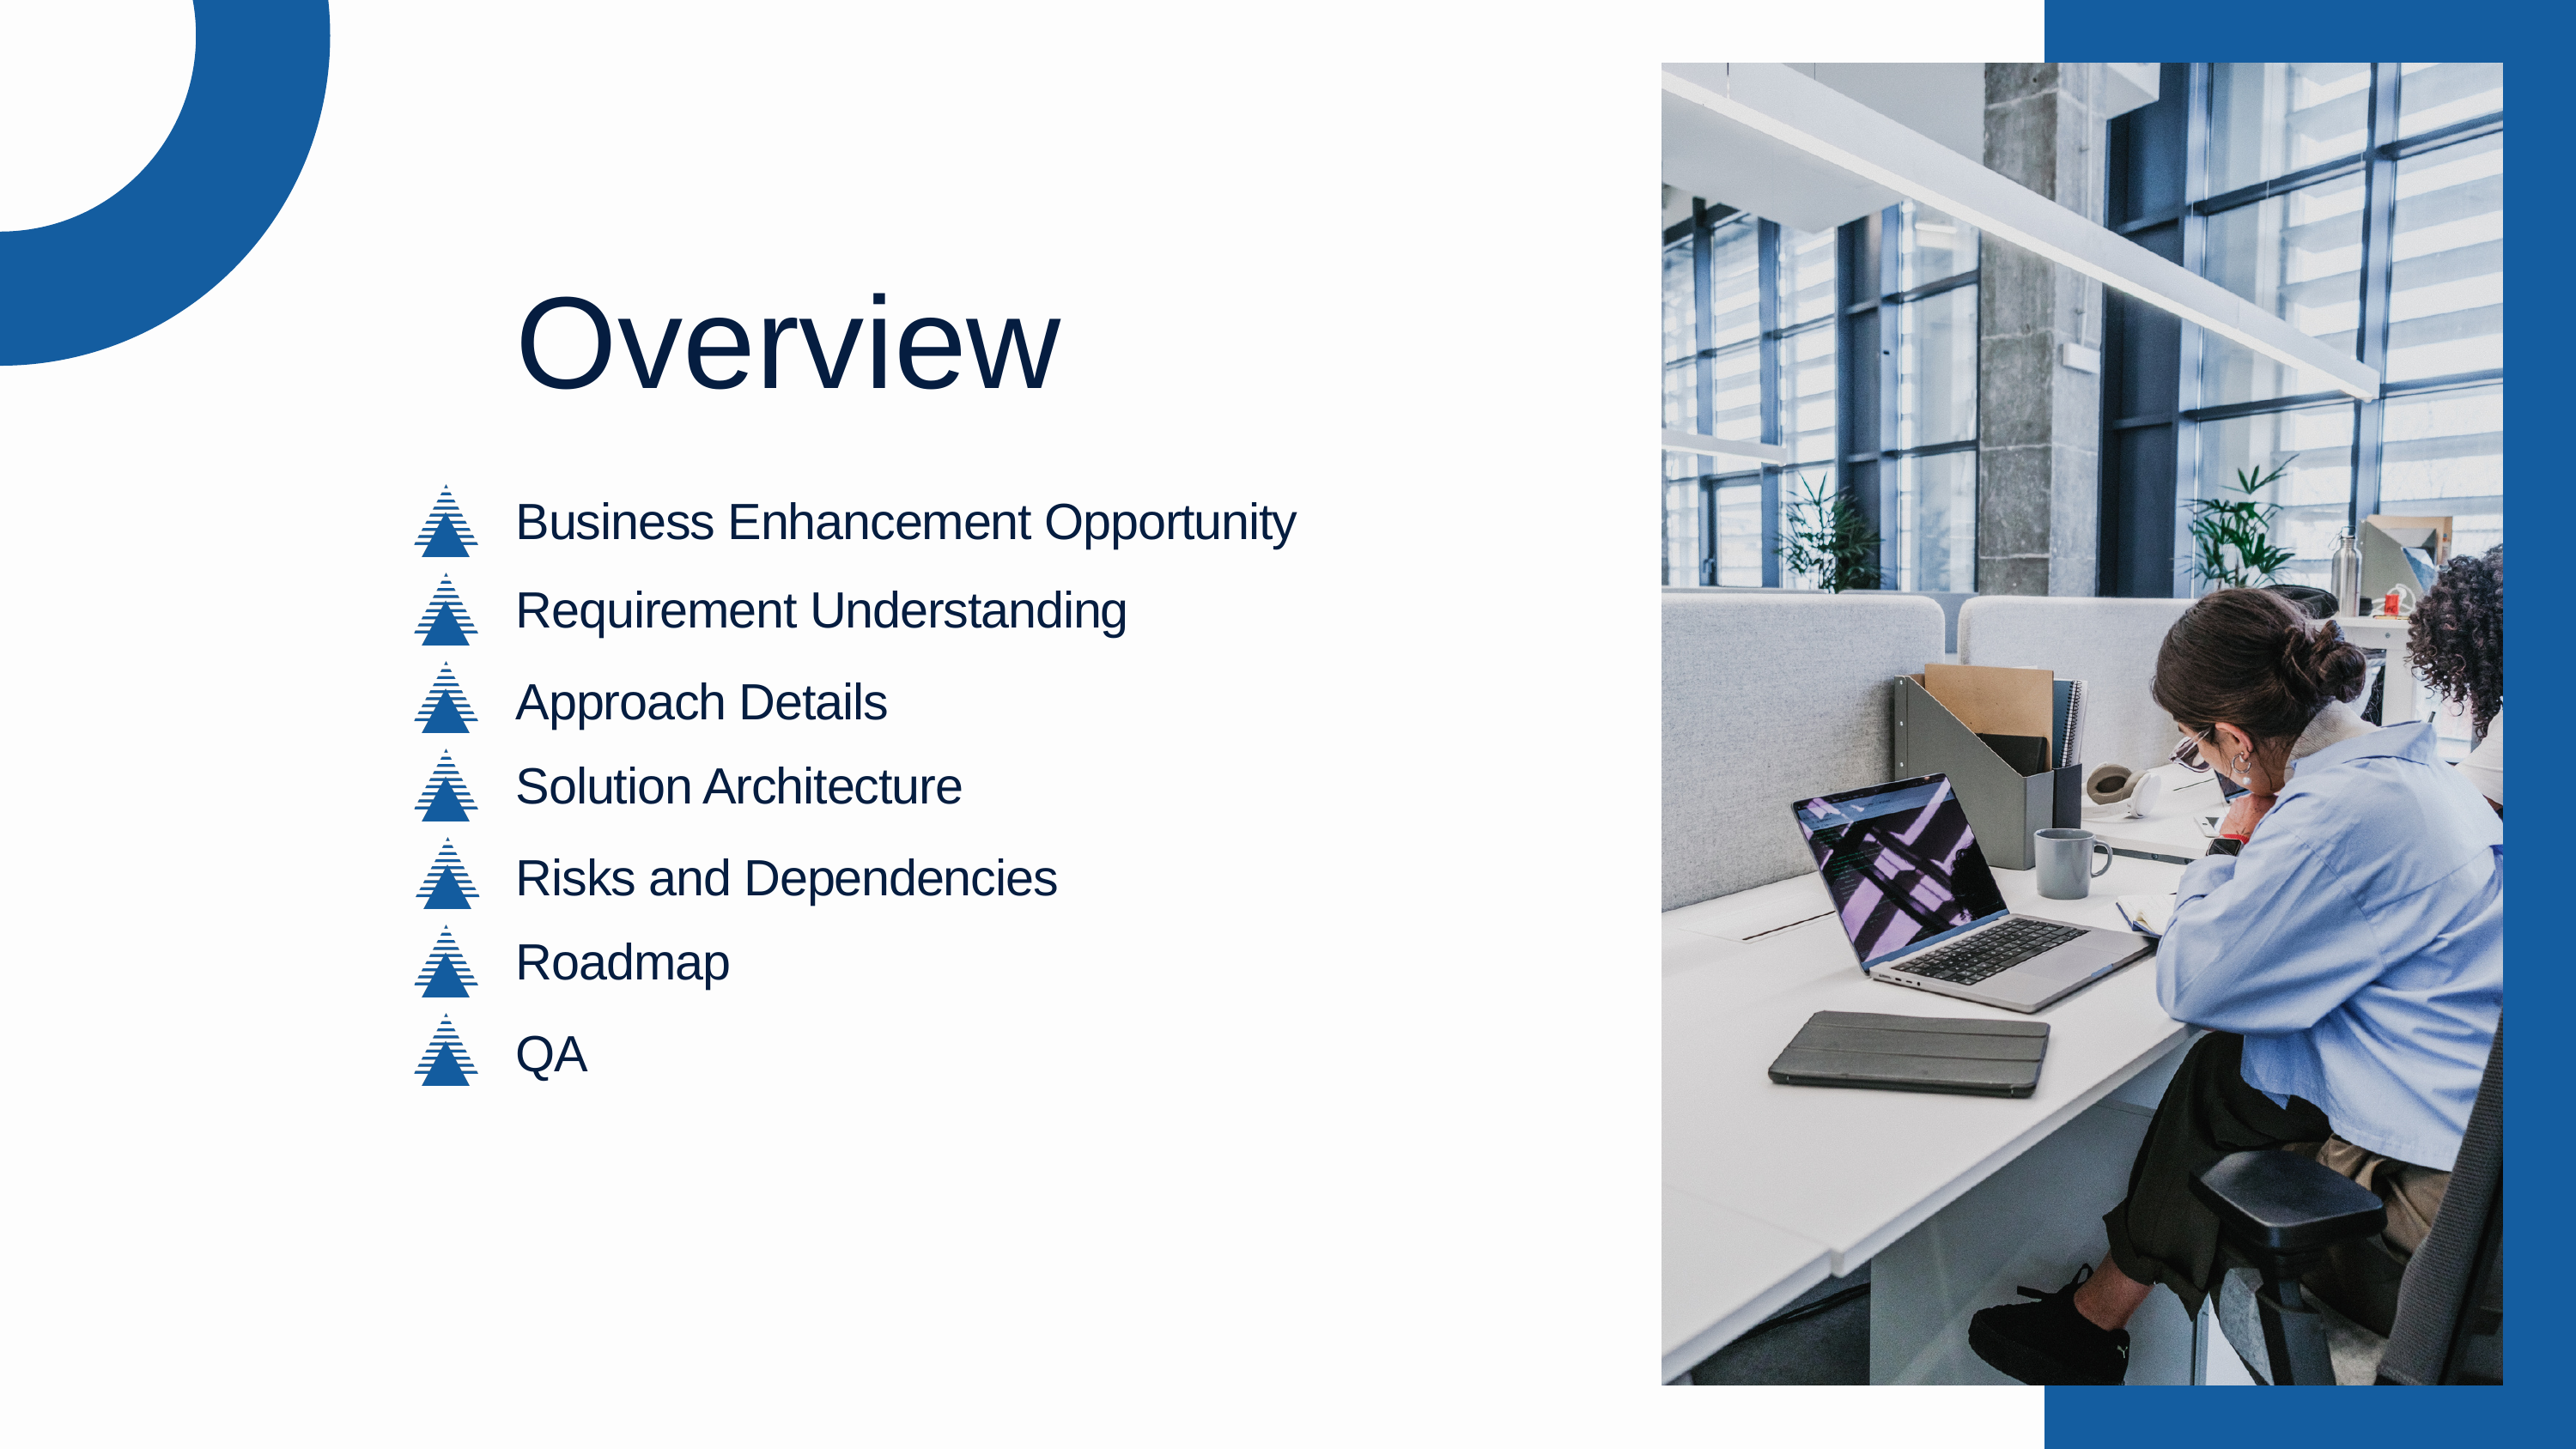

Overview
Business Enhancement Opportunity

Requirement Understanding

Approach Details

Solution Architecture

Risks and Dependencies

Roadmap

QA